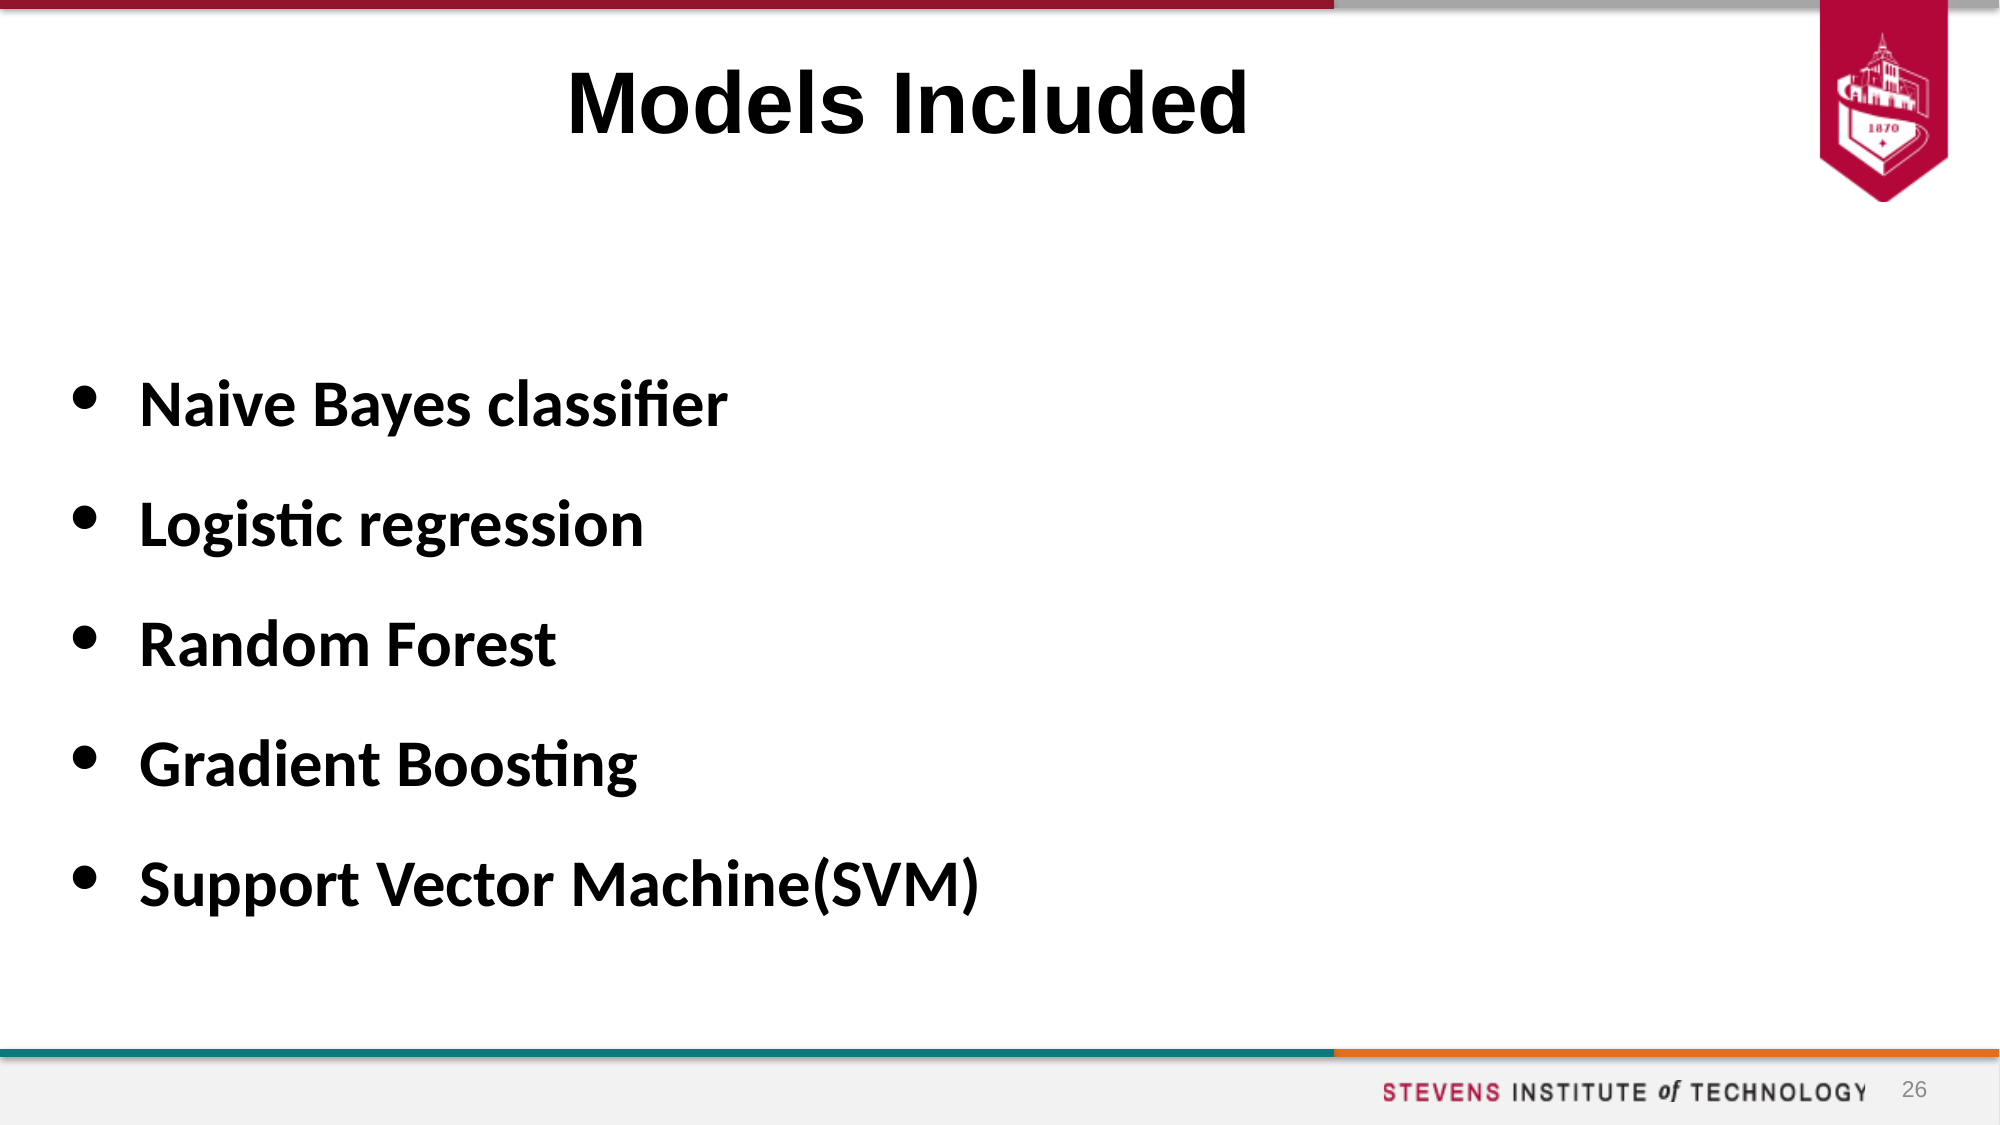

# Models Included
Naive Bayes classifier
Logistic regression
Random Forest
Gradient Boosting
Support Vector Machine(SVM)

26